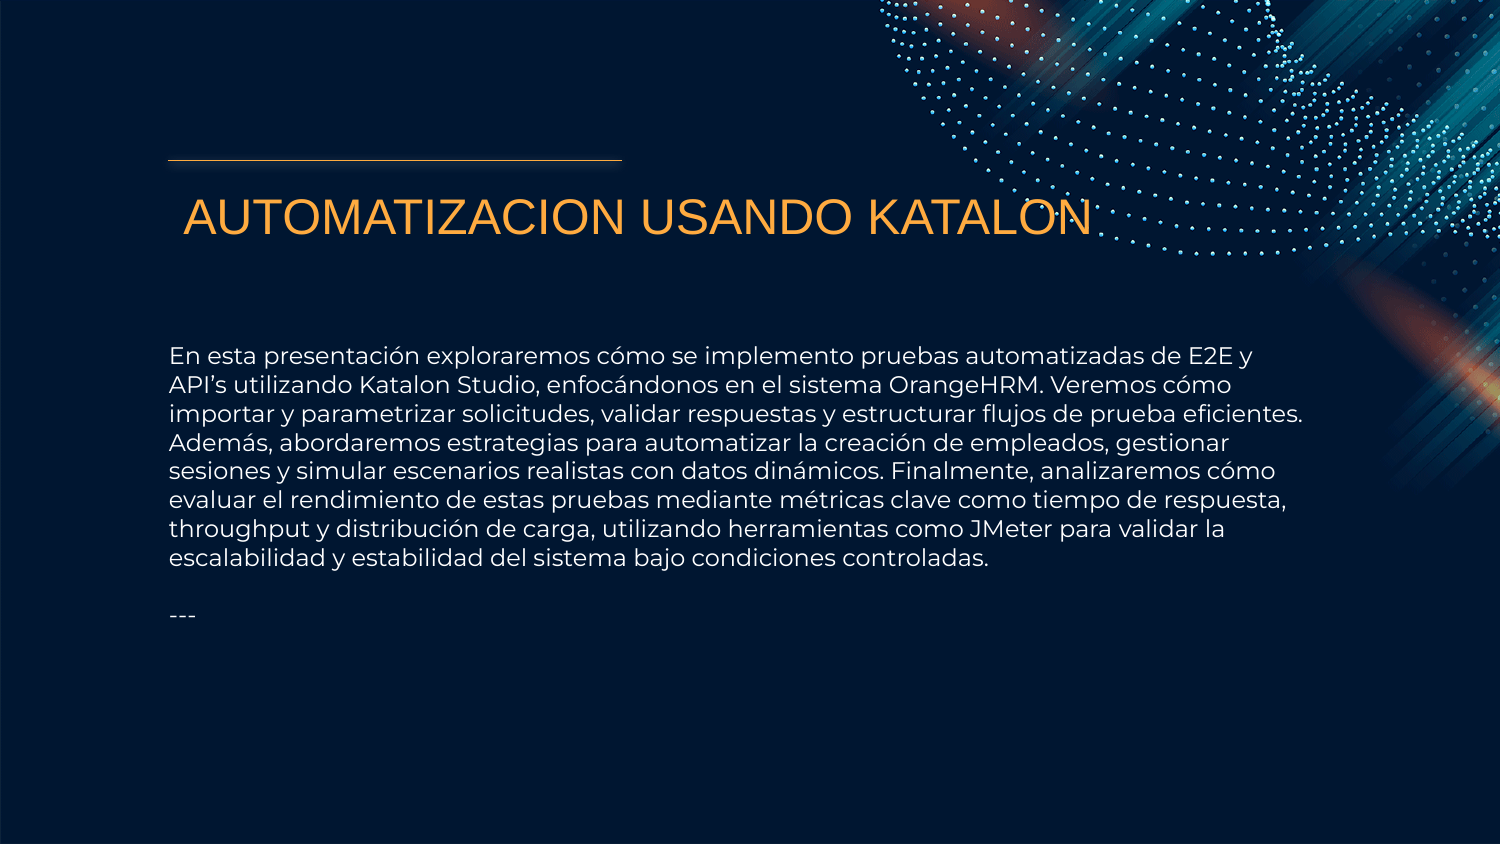

# AUTOMATIZACION USANDO KATALON

En esta presentación exploraremos cómo se implemento pruebas automatizadas de E2E y API’s utilizando Katalon Studio, enfocándonos en el sistema OrangeHRM. Veremos cómo importar y parametrizar solicitudes, validar respuestas y estructurar flujos de prueba eficientes. Además, abordaremos estrategias para automatizar la creación de empleados, gestionar sesiones y simular escenarios realistas con datos dinámicos. Finalmente, analizaremos cómo evaluar el rendimiento de estas pruebas mediante métricas clave como tiempo de respuesta, throughput y distribución de carga, utilizando herramientas como JMeter para validar la escalabilidad y estabilidad del sistema bajo condiciones controladas.

---